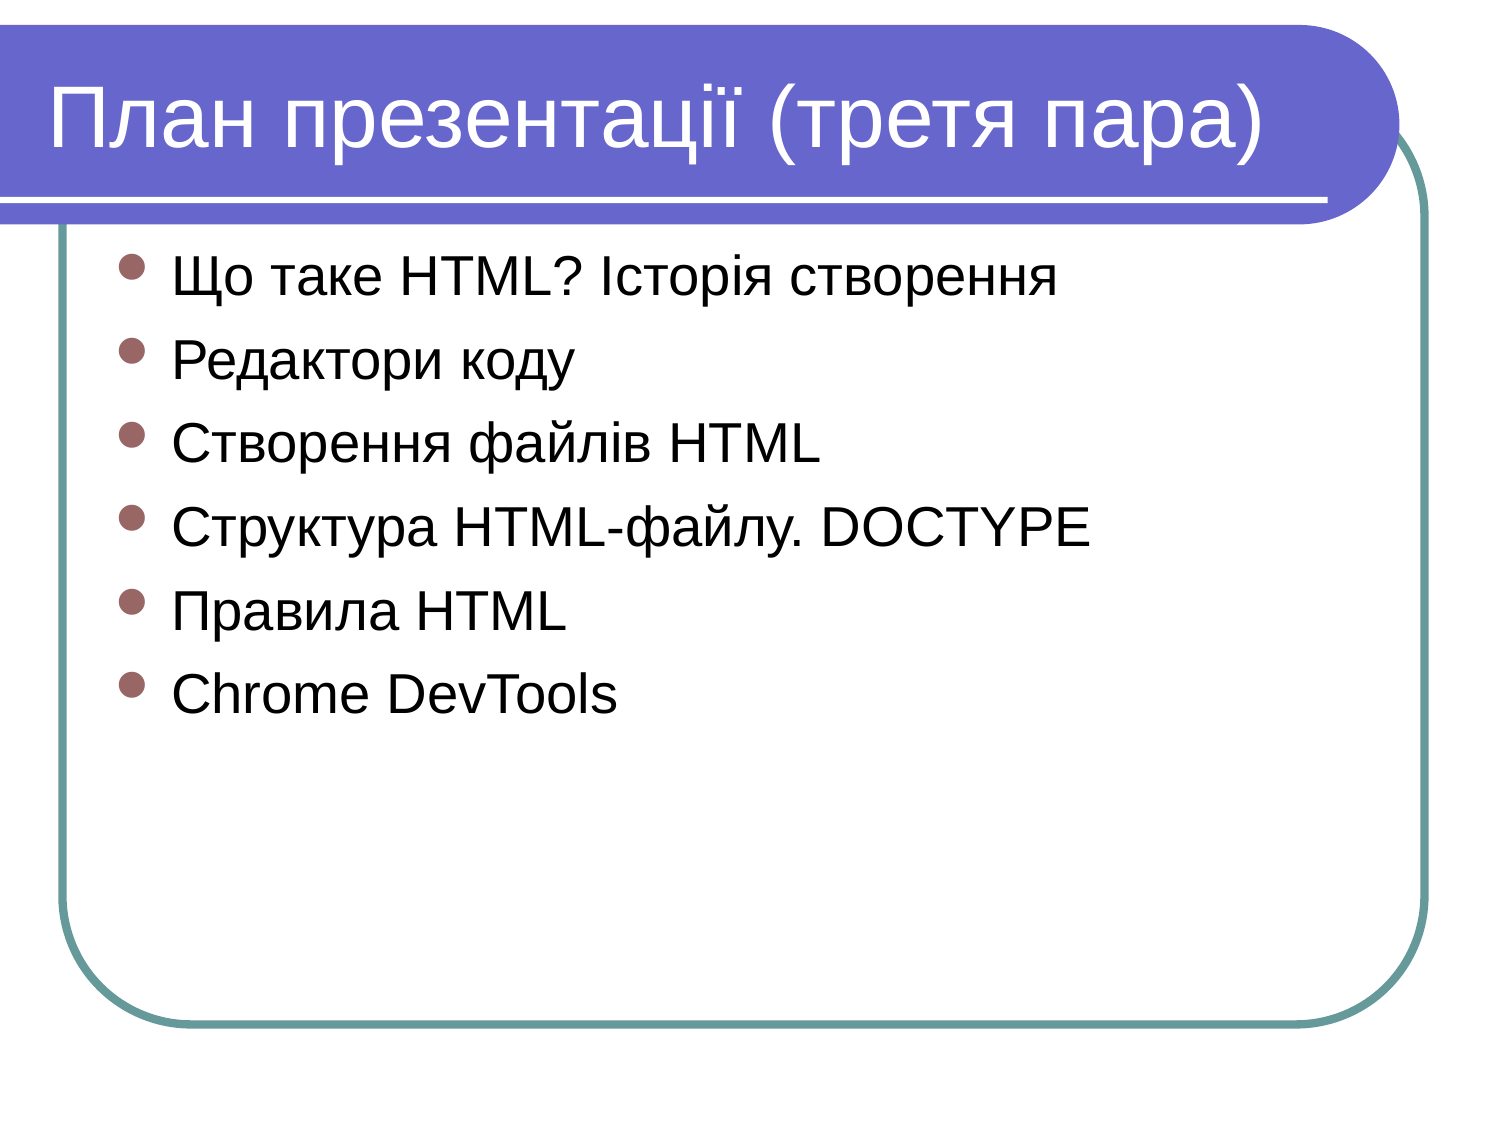

План презентації (третя пара)
Що таке HTML? Історія створення
Редактори коду
Створення файлів HTML
Структура HTML-файлу. DOCTYPE
Правила HTML
Chrome DevTools